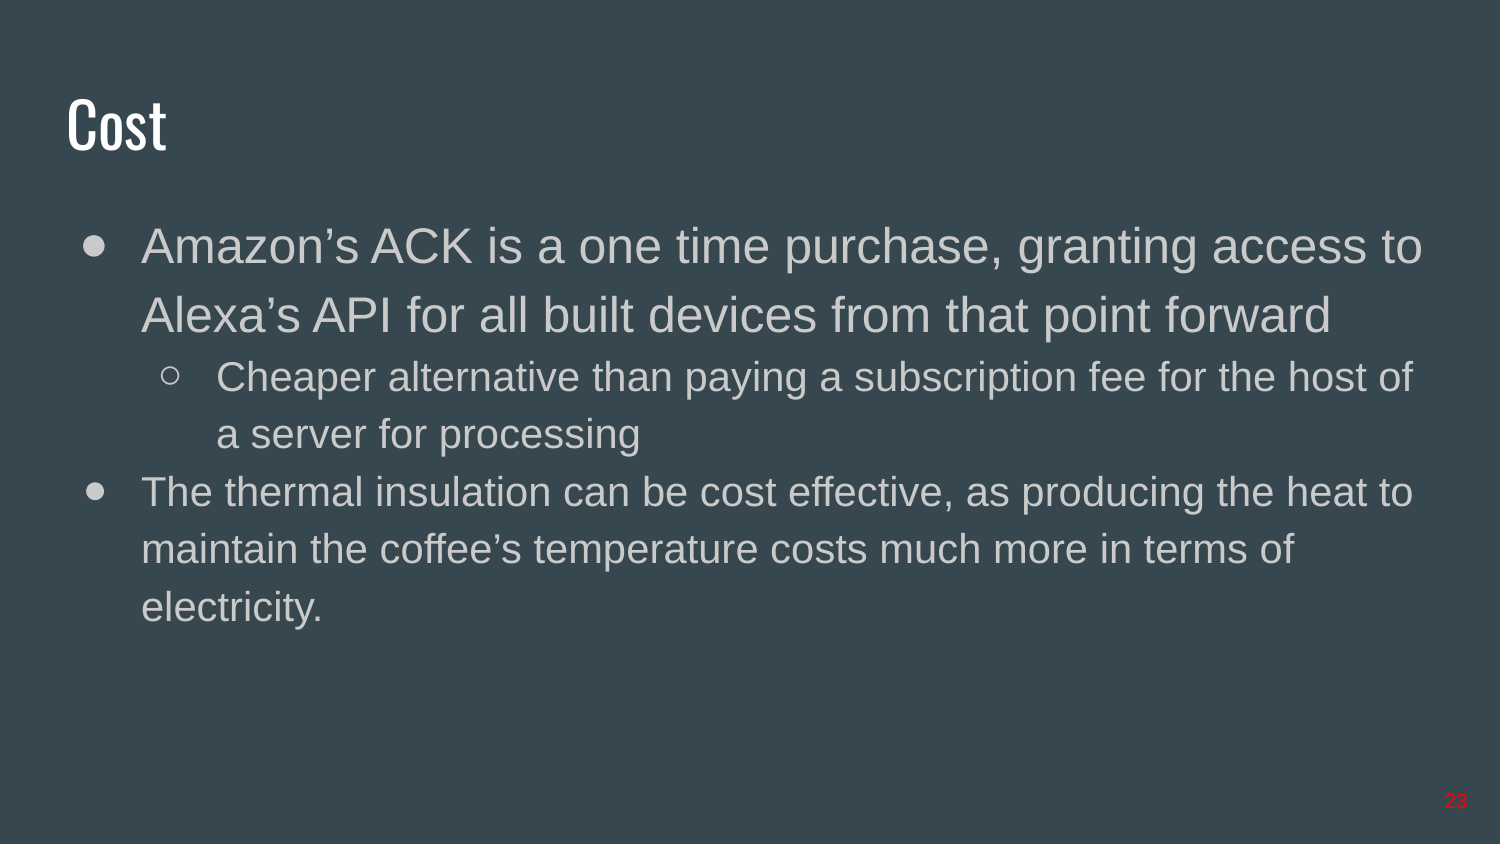

# Cost
Amazon’s ACK is a one time purchase, granting access to Alexa’s API for all built devices from that point forward
Cheaper alternative than paying a subscription fee for the host of a server for processing
The thermal insulation can be cost effective, as producing the heat to maintain the coffee’s temperature costs much more in terms of electricity.
23